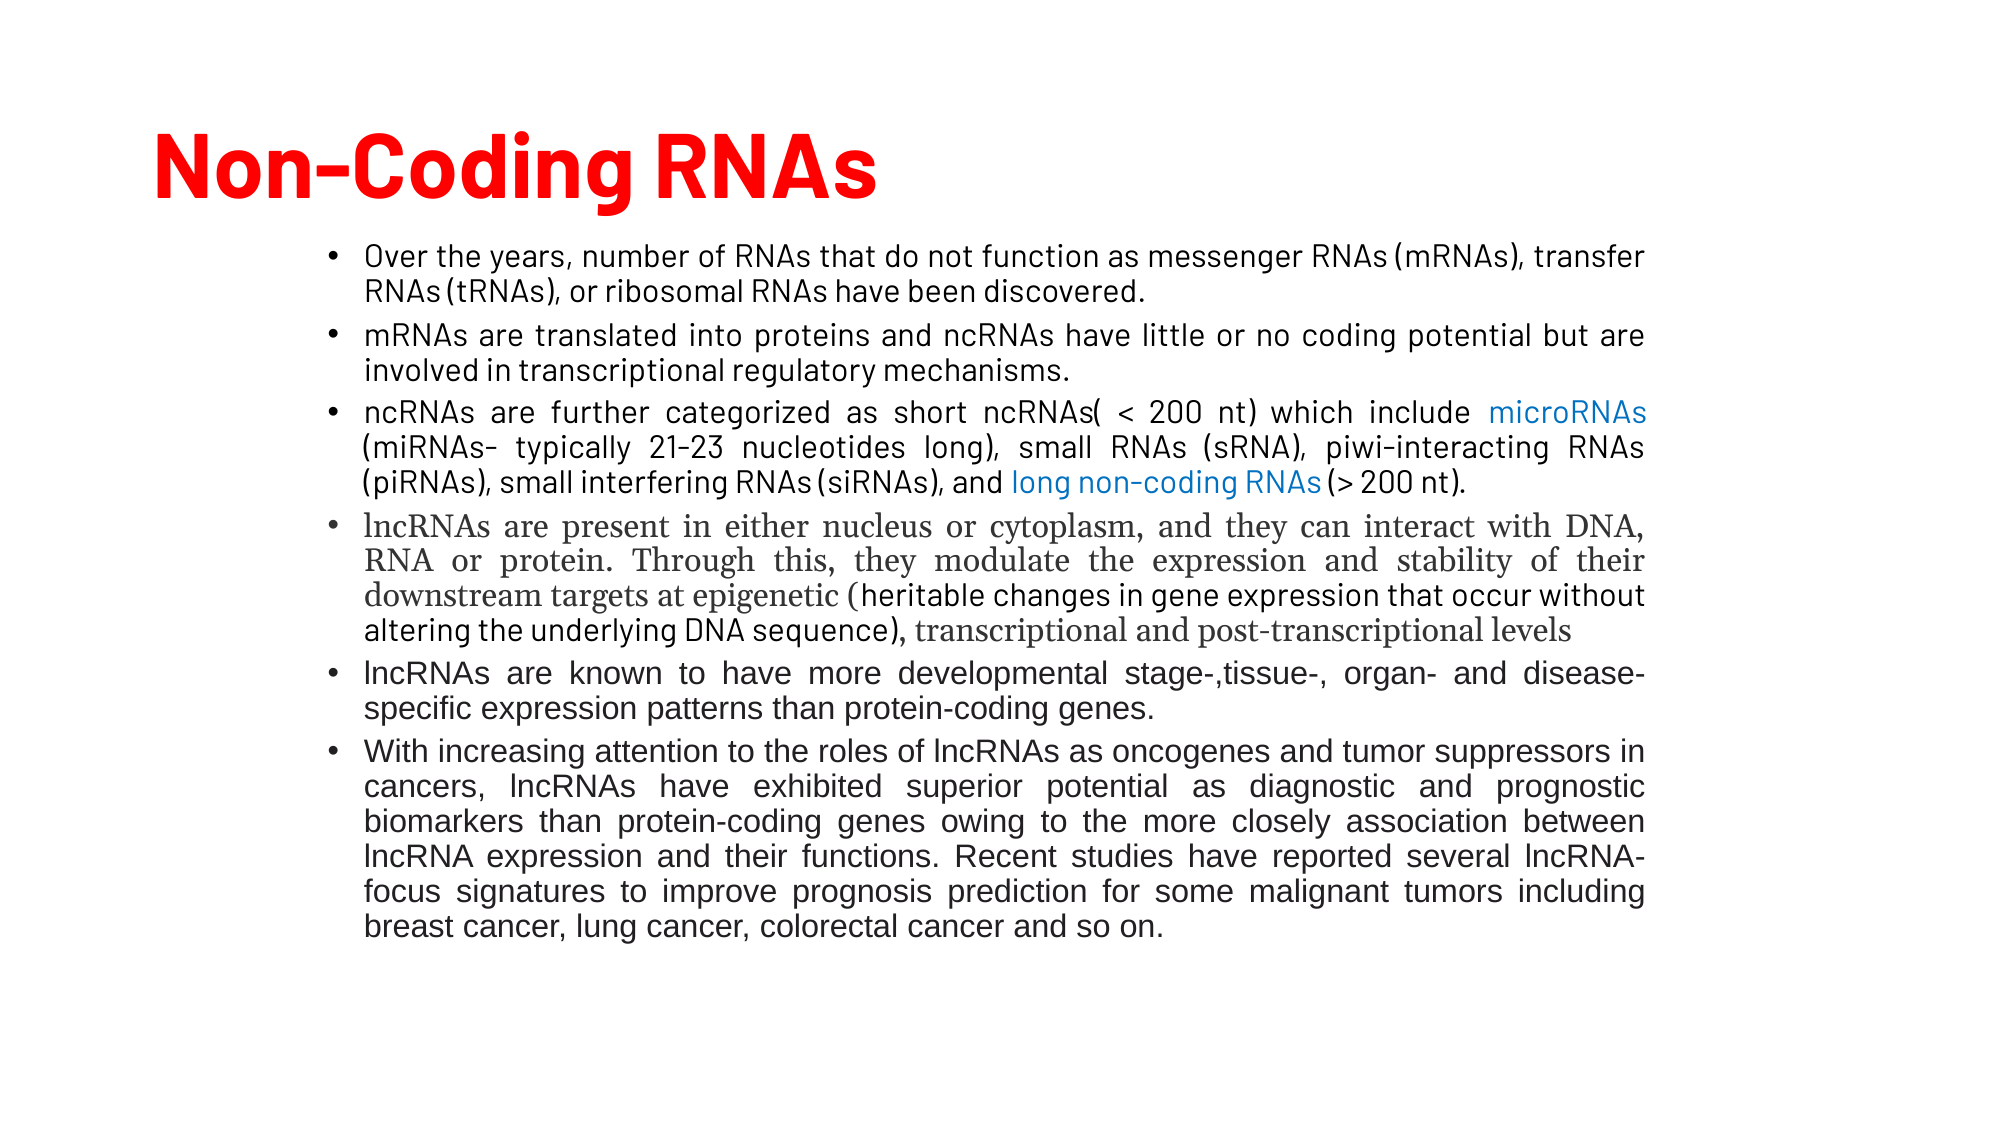

# Non-Coding RNAs
Over the years, number of RNAs that do not function as messenger RNAs (mRNAs), transfer RNAs (tRNAs), or ribosomal RNAs have been discovered.
mRNAs are translated into proteins and ncRNAs have little or no coding potential but are involved in transcriptional regulatory mechanisms.
ncRNAs are further categorized as short ncRNAs( < 200 nt) which include microRNAs (miRNAs- typically 21-23 nucleotides long), small RNAs (sRNA), piwi-interacting RNAs (piRNAs), small interfering RNAs (siRNAs), and long non-coding RNAs (> 200 nt).
lncRNAs are present in either nucleus or cytoplasm, and they can interact with DNA, RNA or protein. Through this, they modulate the expression and stability of their downstream targets at epigenetic (heritable changes in gene expression that occur without altering the underlying DNA sequence), transcriptional and post-transcriptional levels
lncRNAs are known to have more developmental stage-,tissue-, organ- and disease-specific expression patterns than protein-coding genes.
With increasing attention to the roles of lncRNAs as oncogenes and tumor suppressors in cancers, lncRNAs have exhibited superior potential as diagnostic and prognostic biomarkers than protein-coding genes owing to the more closely association between lncRNA expression and their functions. Recent studies have reported several lncRNA-focus signatures to improve prognosis prediction for some malignant tumors including breast cancer, lung cancer, colorectal cancer and so on.